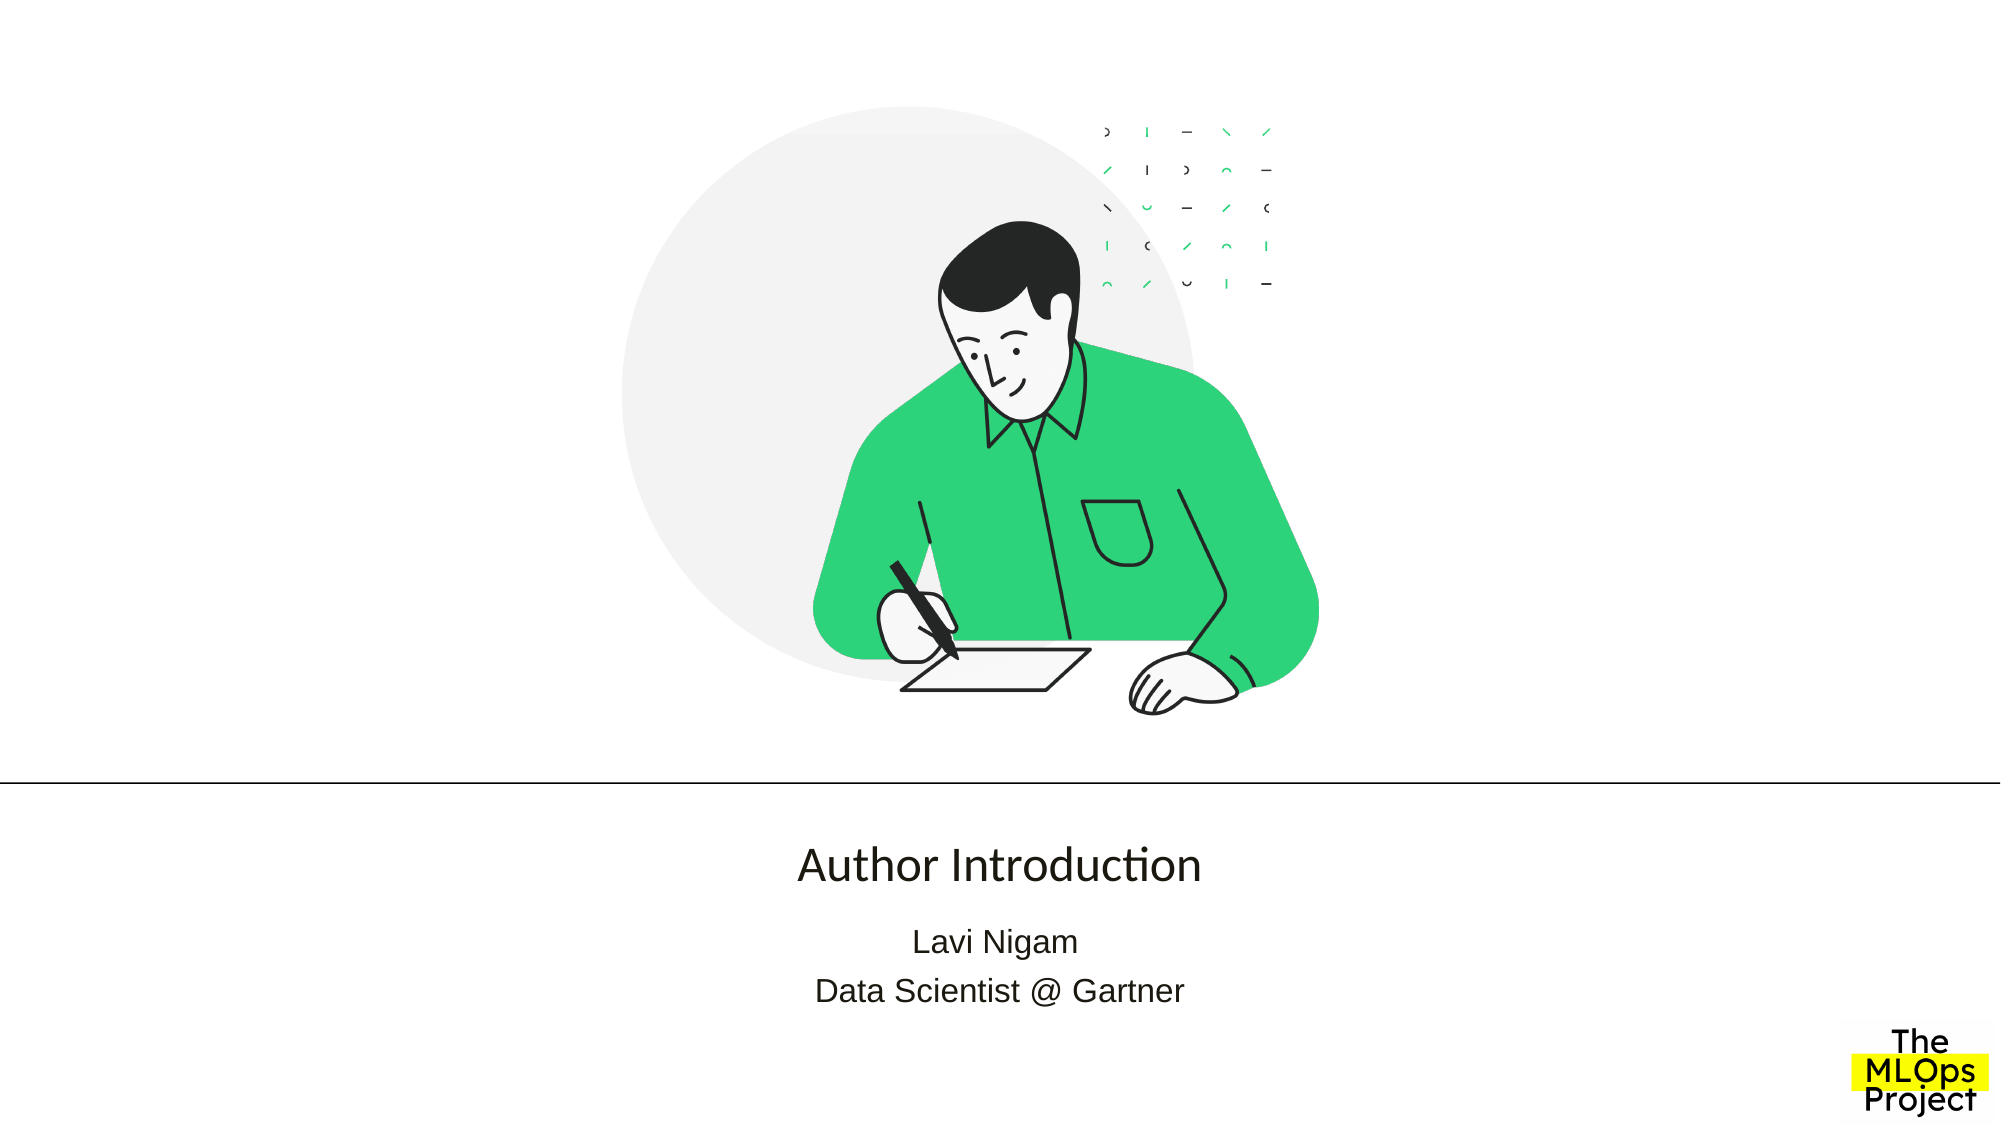

Author Introduction
Lavi Nigam
Data Scientist @ Gartner